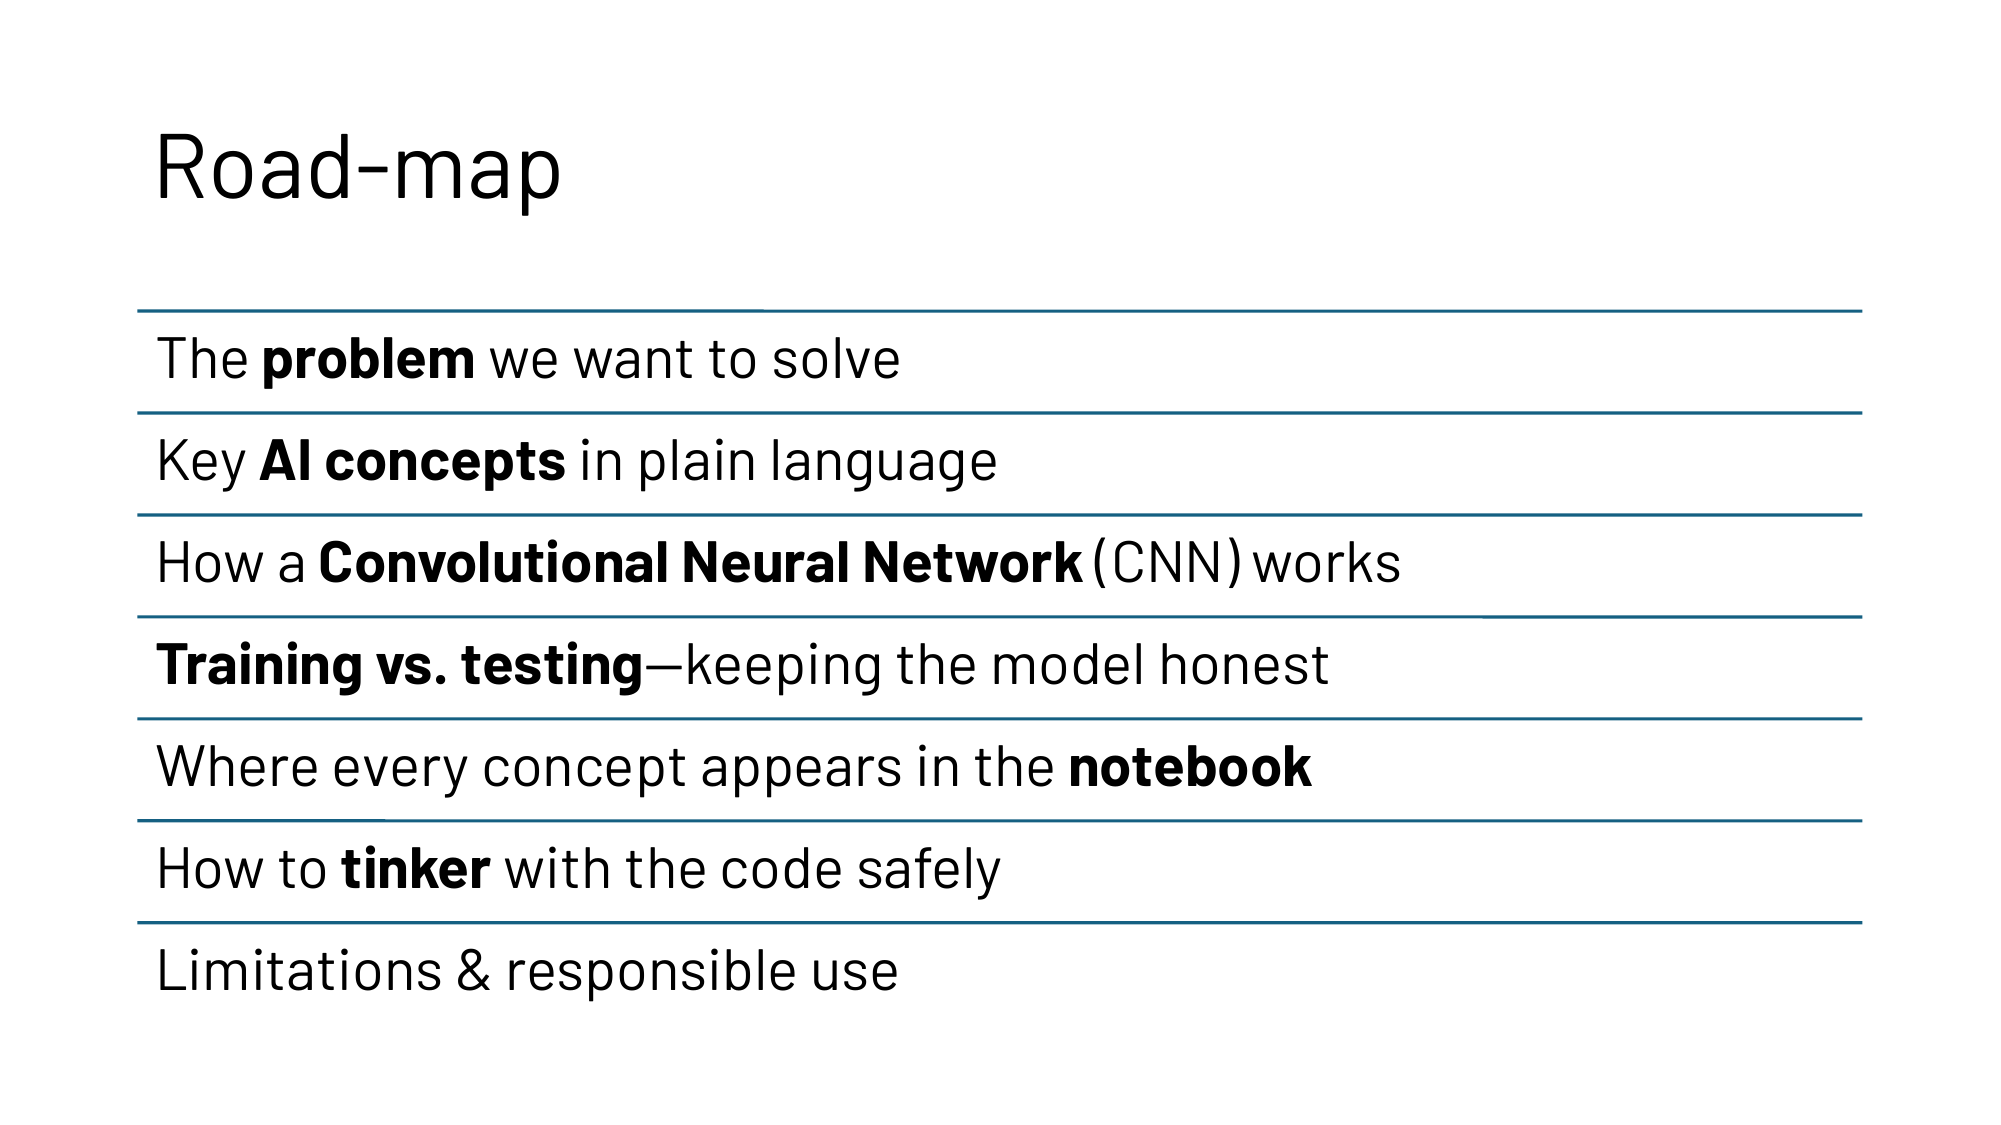

# Road-map
The problem we want to solve
Key AI concepts in plain language
How a Convolutional Neural Network (CNN) works
Training vs. testing—keeping the model honest
Where every concept appears in the notebook
How to tinker with the code safely
Limitations & responsible use